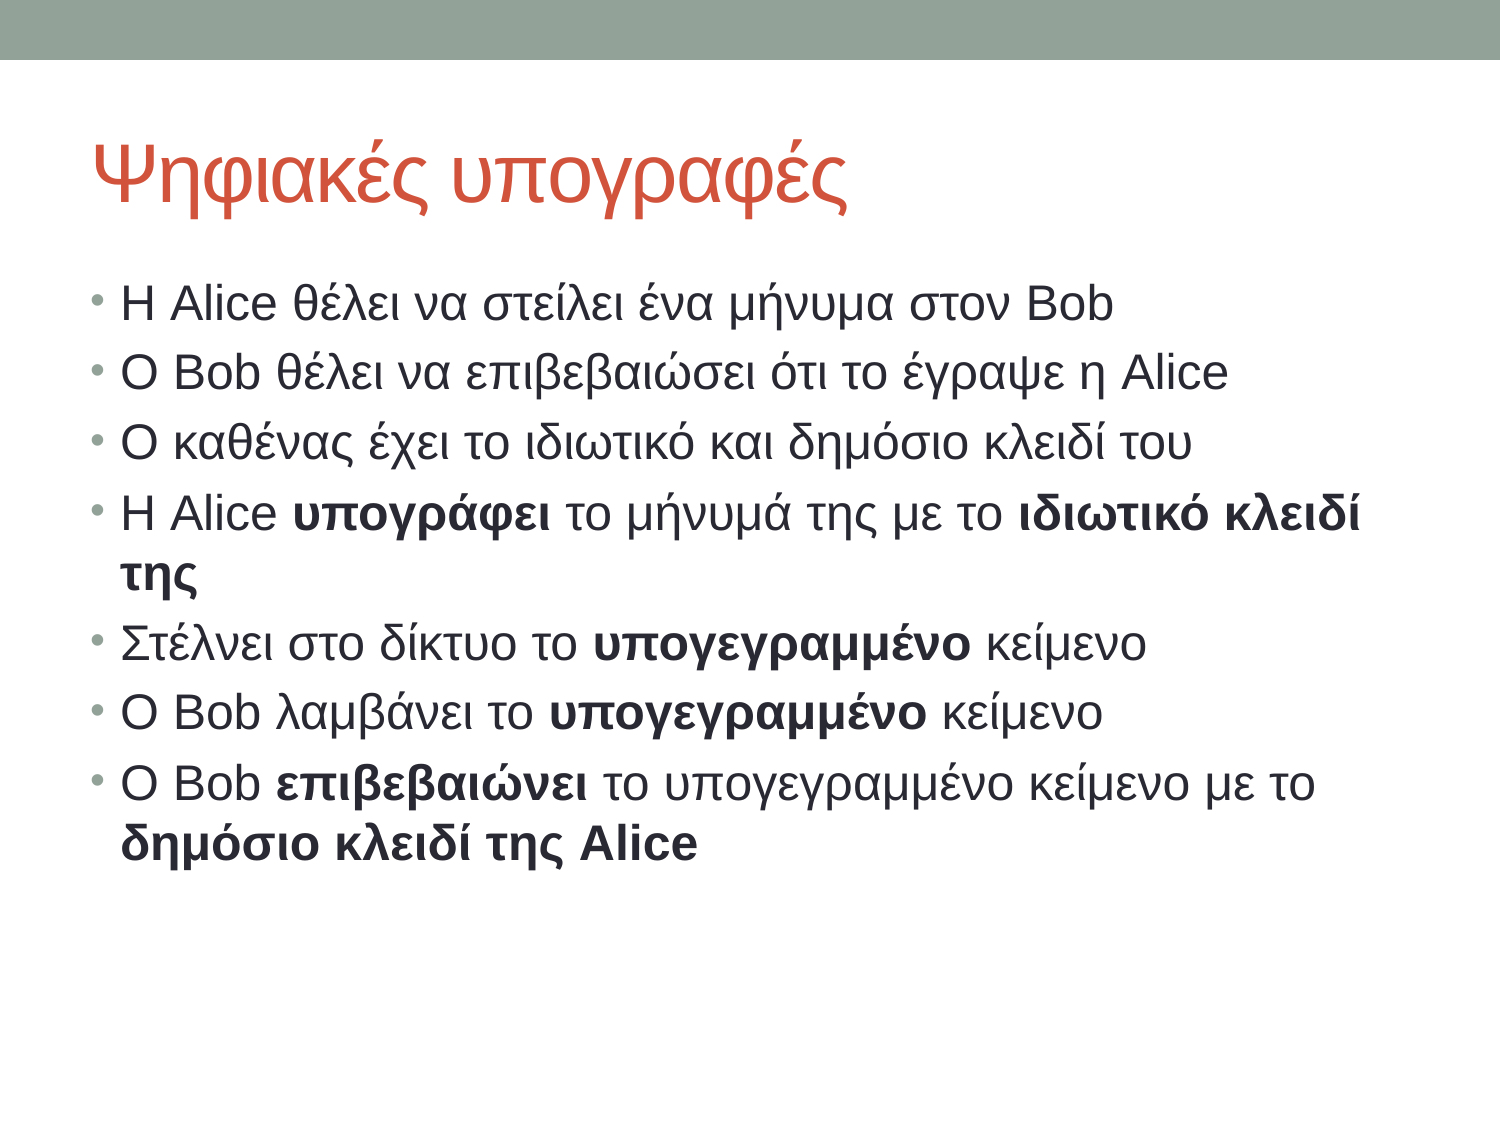

# Ψηφιακές υπογραφές
Η Alice θέλει να στείλει ένα μήνυμα στον Bob
Ο Bob θέλει να επιβεβαιώσει ότι το έγραψε η Alice
Ο καθένας έχει το ιδιωτικό και δημόσιο κλειδί του
Η Alice υπογράφει το μήνυμά της με το ιδιωτικό κλειδί της
Στέλνει στο δίκτυο το υπογεγραμμένο κείμενο
Ο Bob λαμβάνει το υπογεγραμμένο κείμενο
Ο Bob επιβεβαιώνει το υπογεγραμμένο κείμενο με το δημόσιο κλειδί της Alice